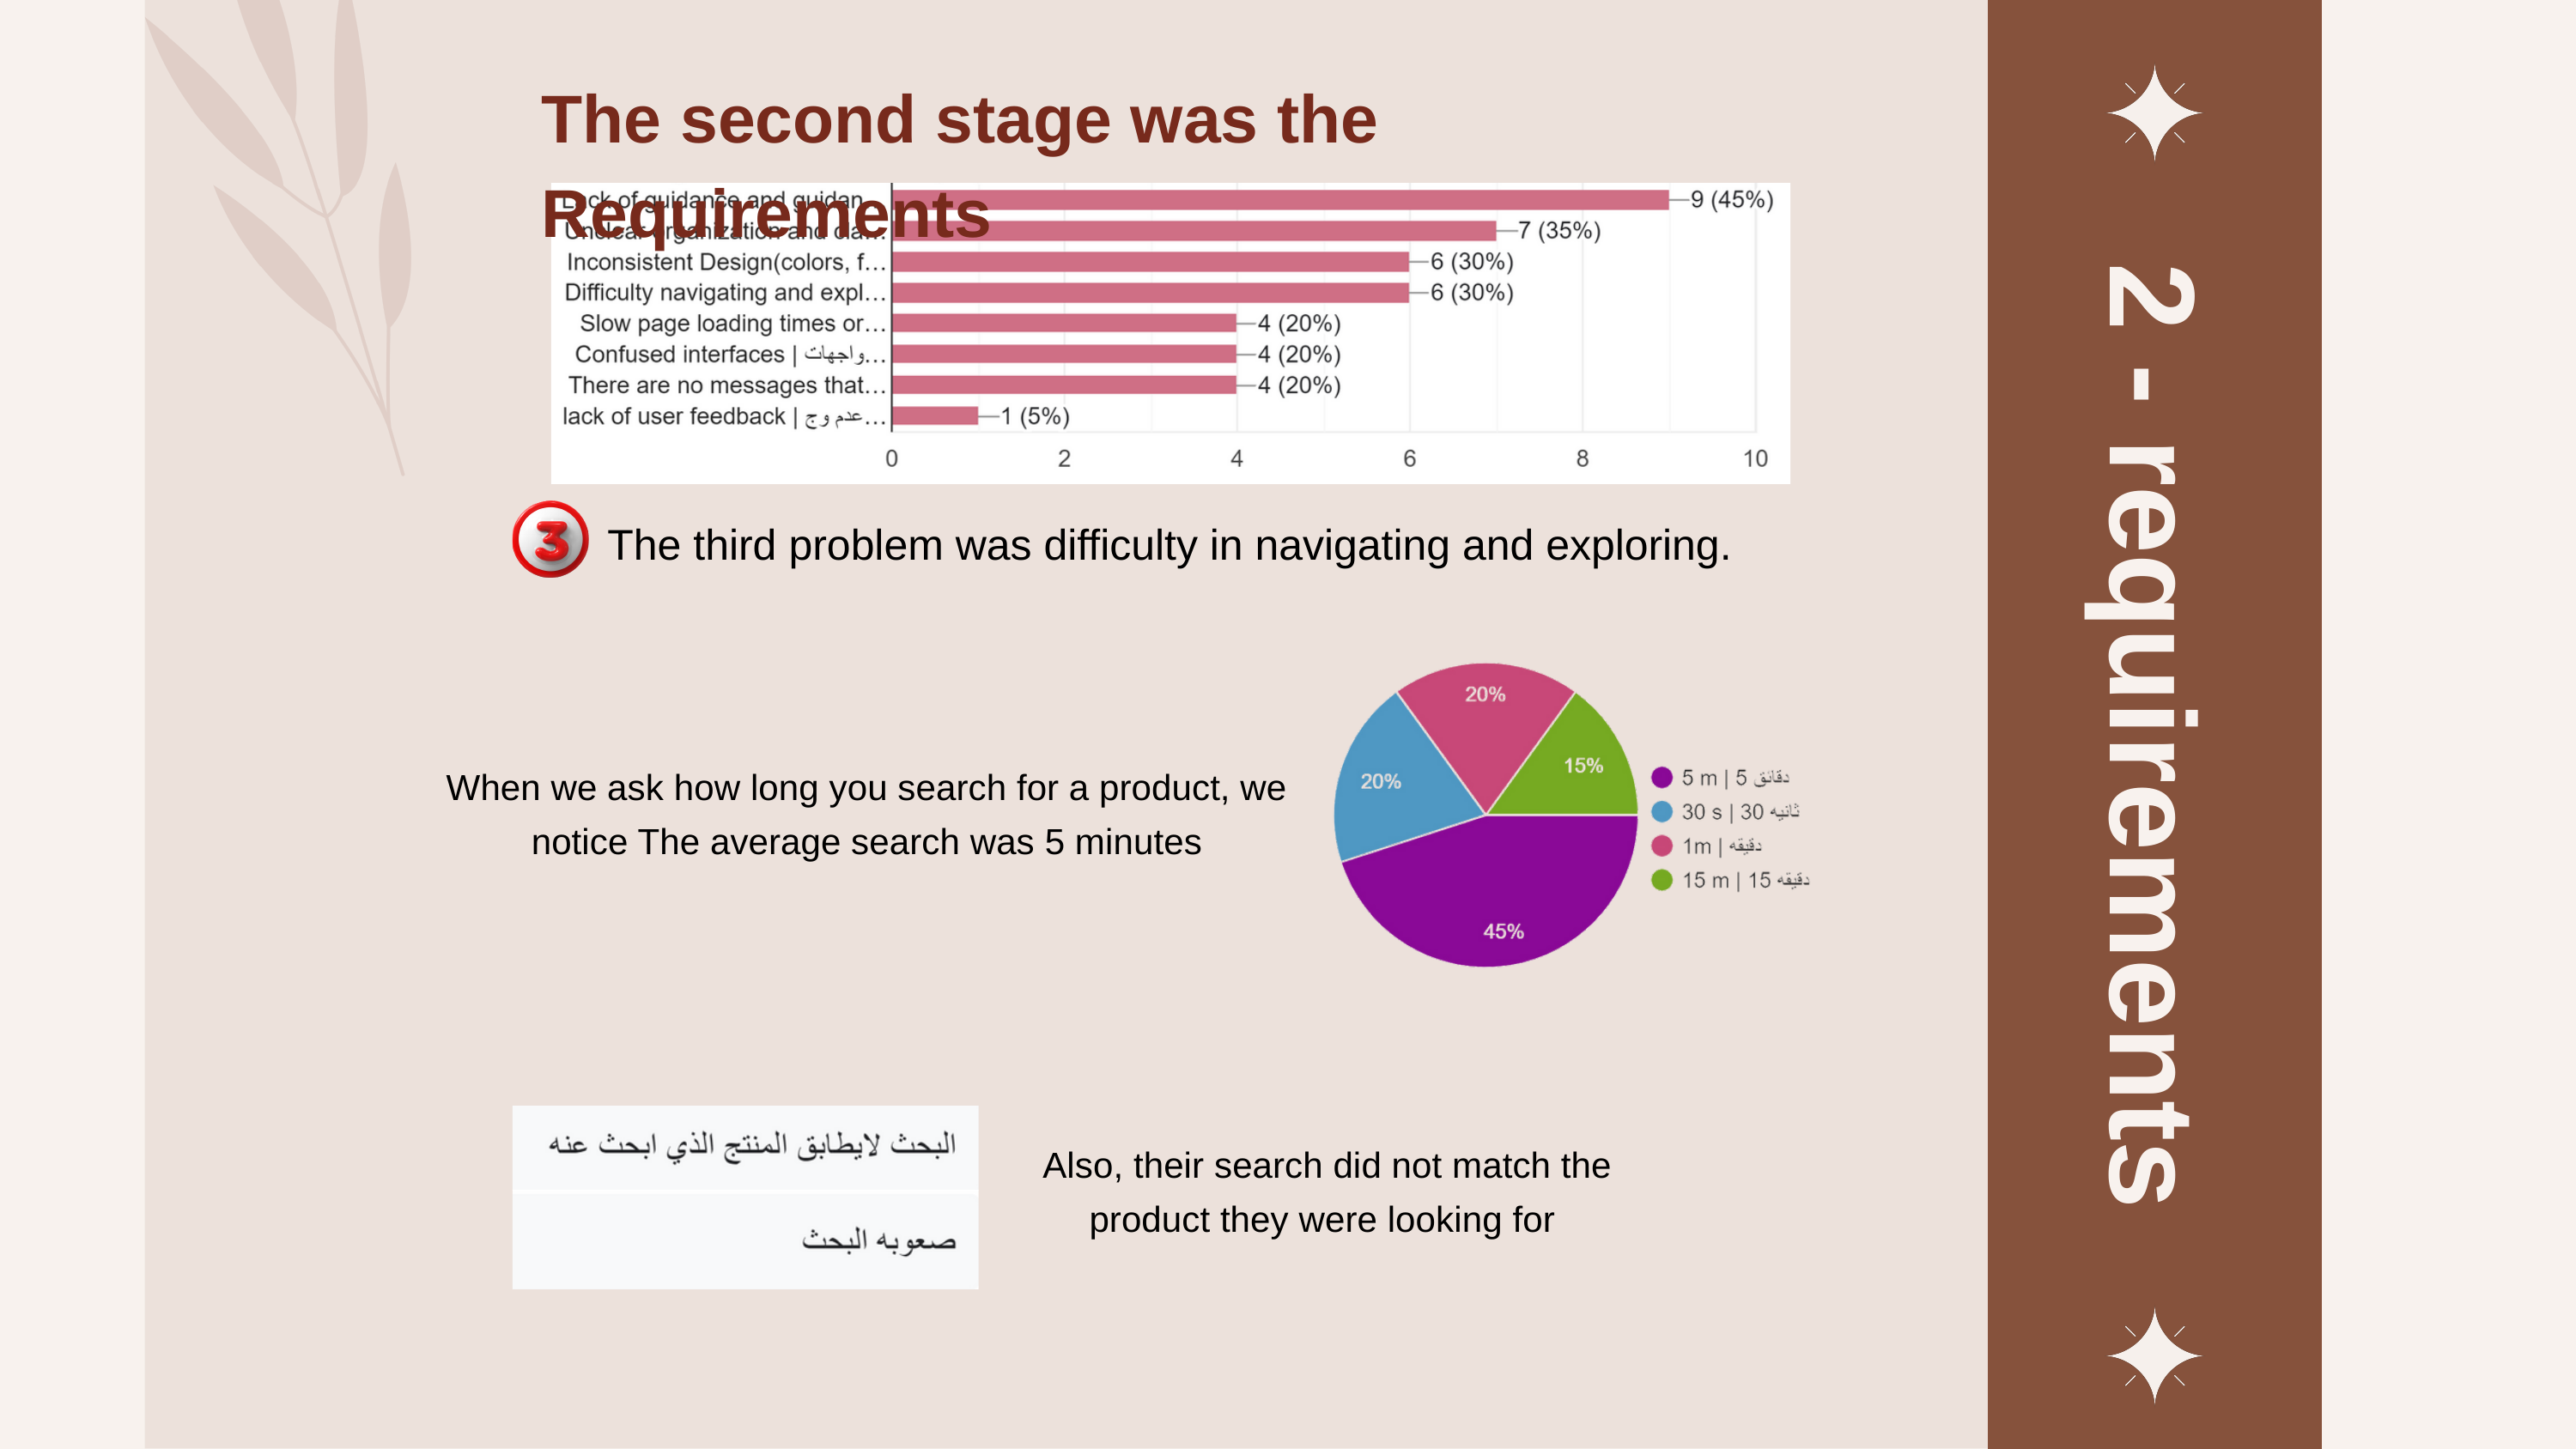

The second stage was the Requirements

The third problem was difficulty in navigating and exploring.

2 - requirements
When we ask how long you search for a product, we notice The average search was 5 minutes

Also, their search did not match the product they were looking for